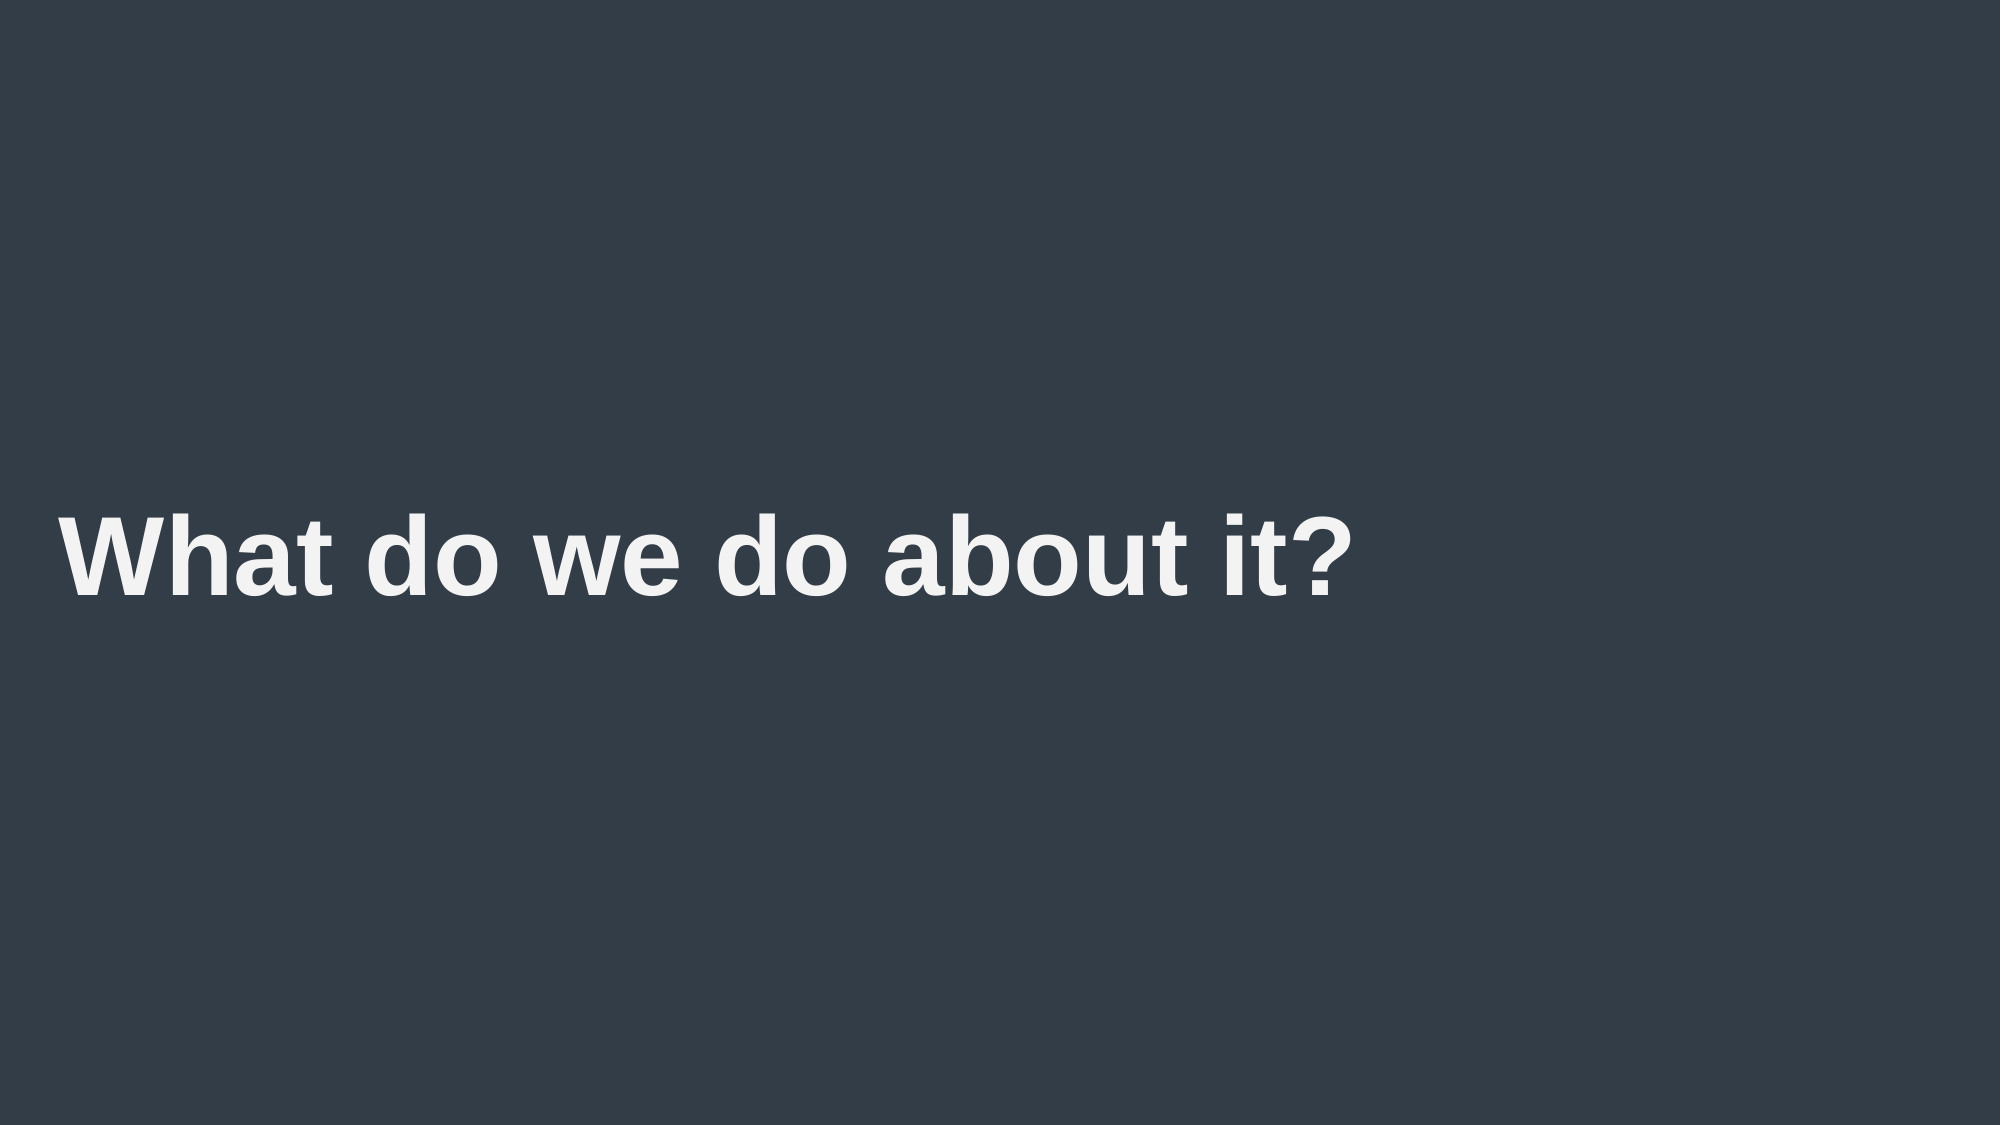

# What do we do about it?